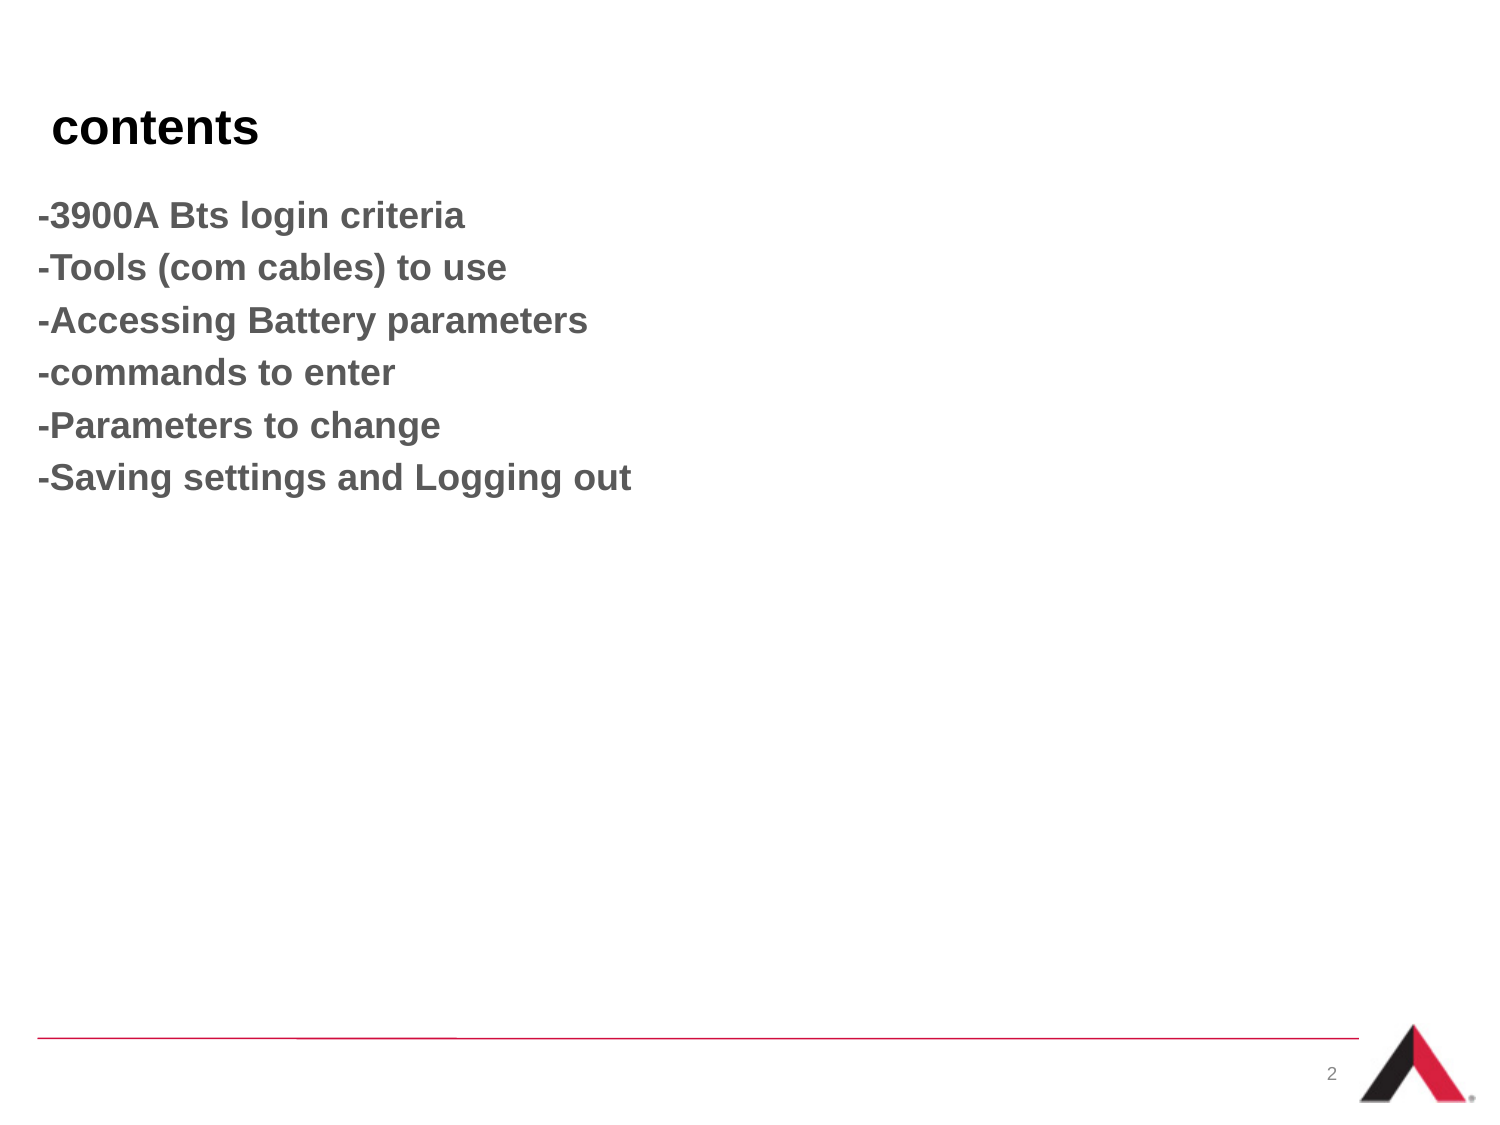

# contents
-3900A Bts login criteria
-Tools (com cables) to use
-Accessing Battery parameters
-commands to enter
-Parameters to change
-Saving settings and Logging out
2